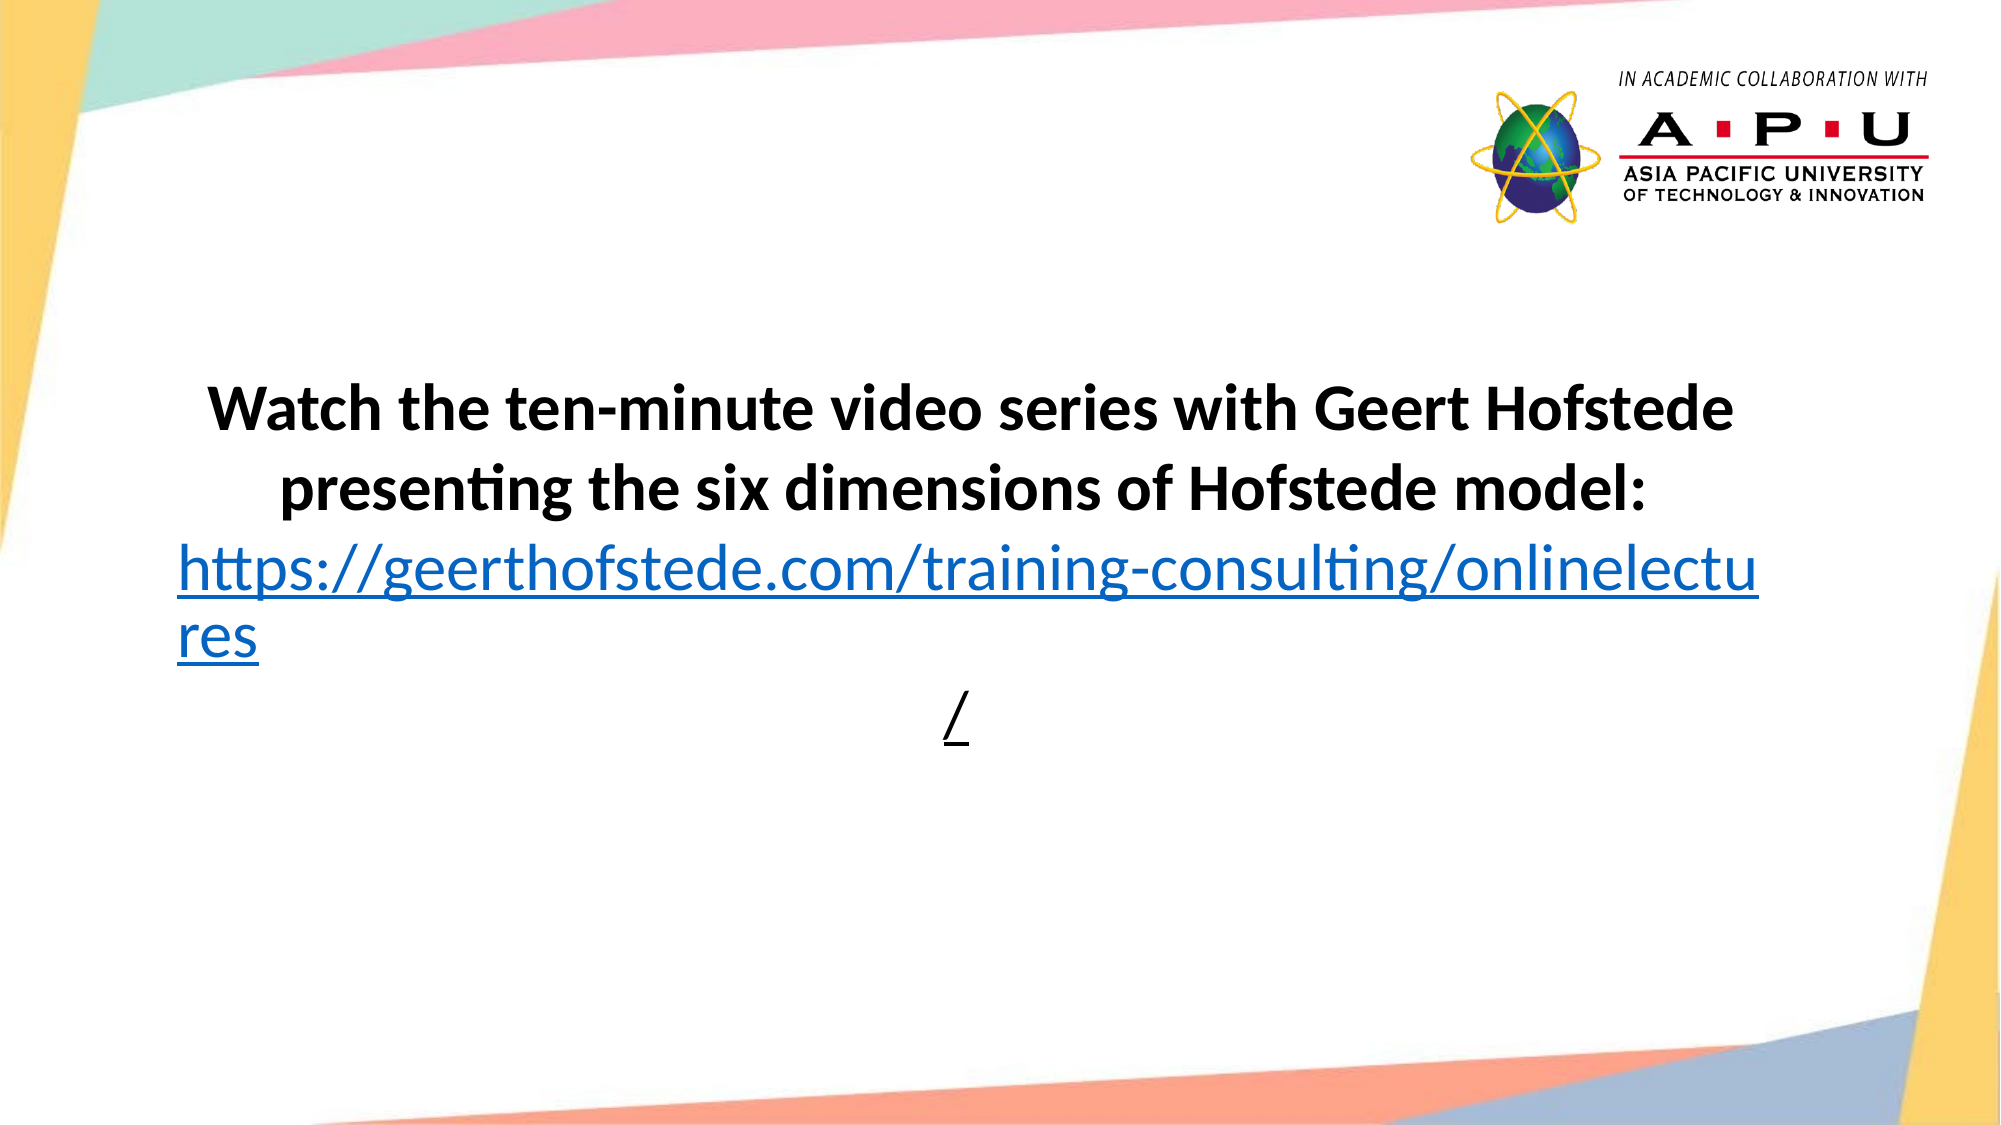

Watch the ten-minute video series with Geert Hofstede presenting the six dimensions of Hofstede model: https://geerthofstede.com/training-consulting/onlinelectures/